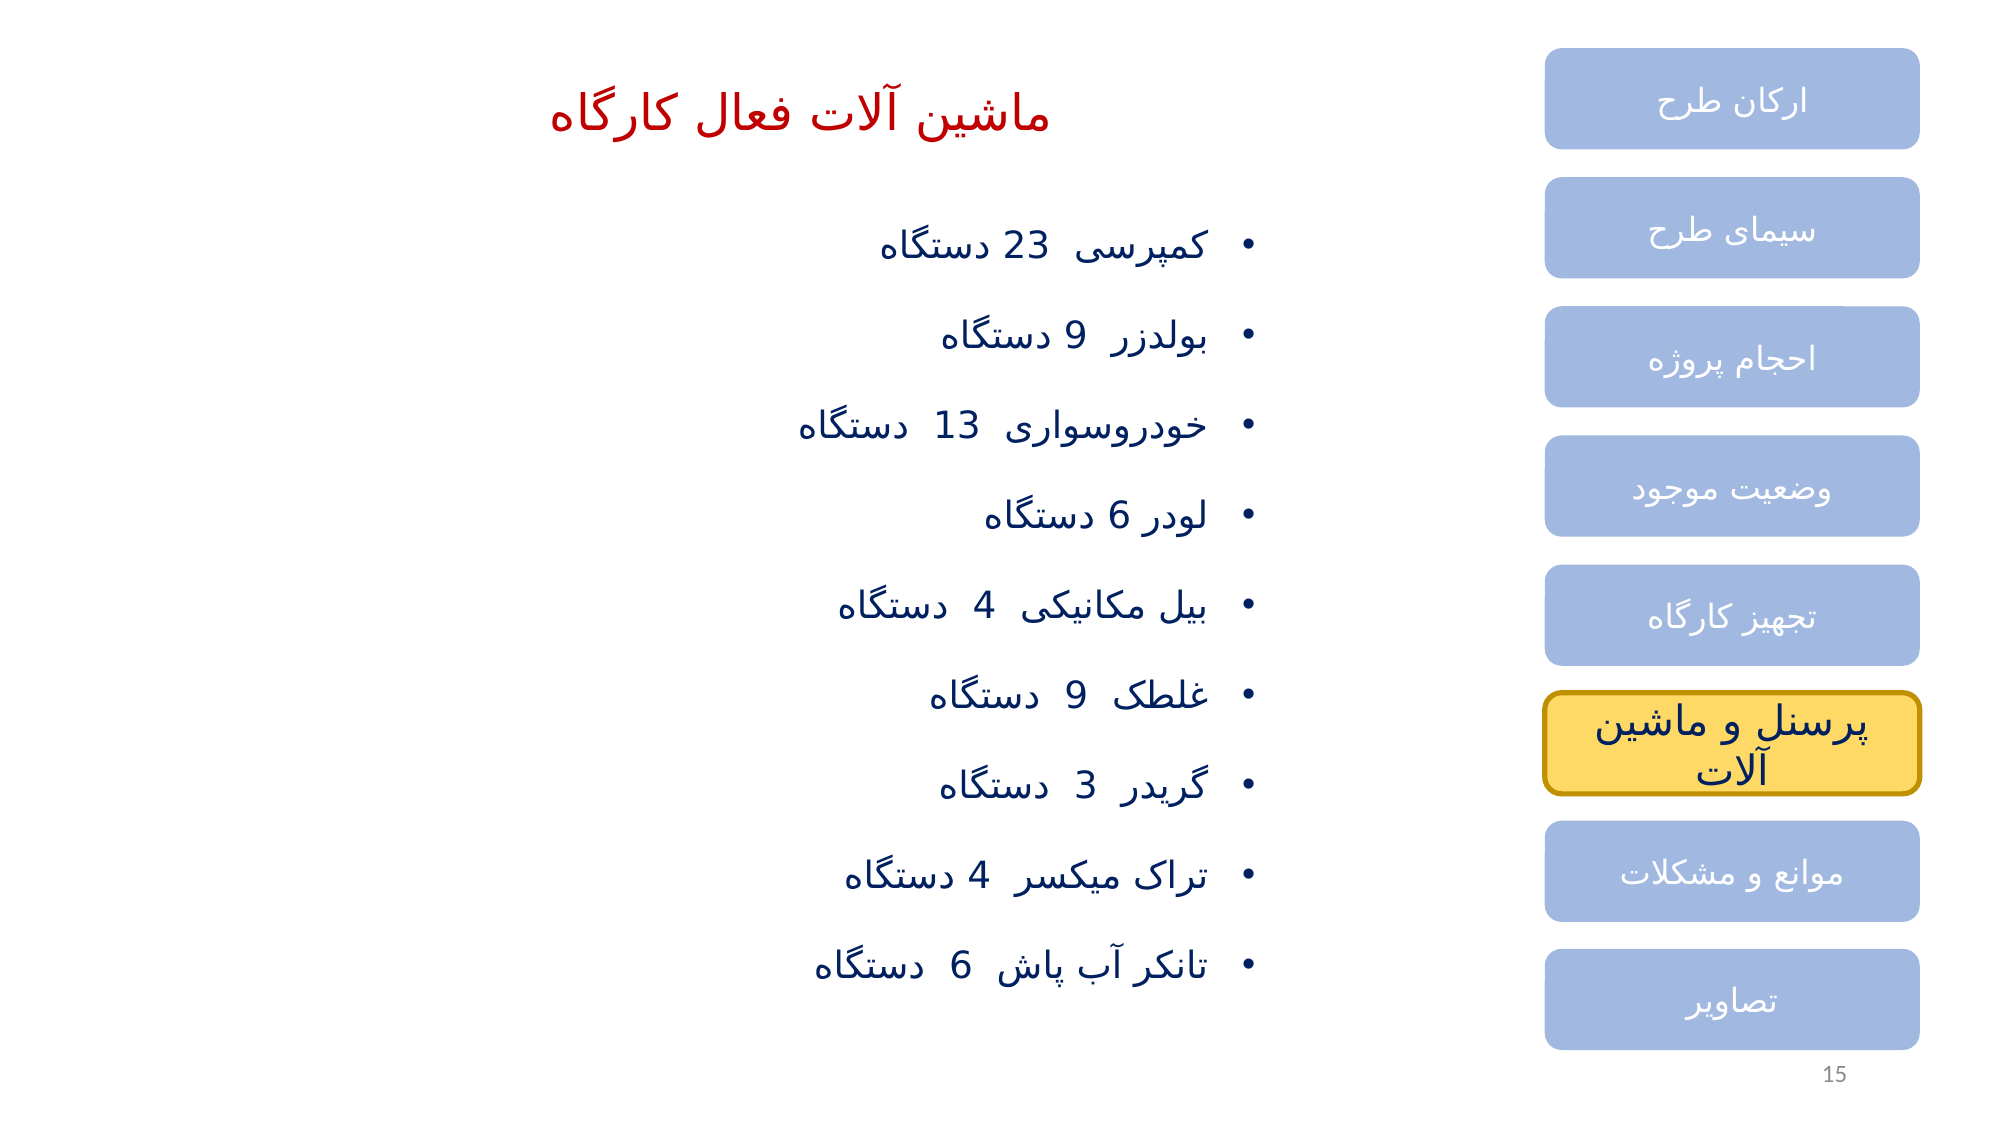

ارکان طرح
ماشین آلات فعال کارگاه
کمپرسی  23 دستگاه
بولدزر  9 دستگاه
خودروسواری  13  دستگاه
لودر 6 دستگاه
بیل مکانیکی  4  دستگاه
غلطک  9  دستگاه
گریدر  3  دستگاه
تراک میکسر  4 دستگاه
تانکر آب پاش  6  دستگاه

سیمای طرح
احجام پروژه
وضعیت موجود
تجهیز کارگاه
پرسنل و ماشین آلات
موانع و مشکلات
تصاویر
15